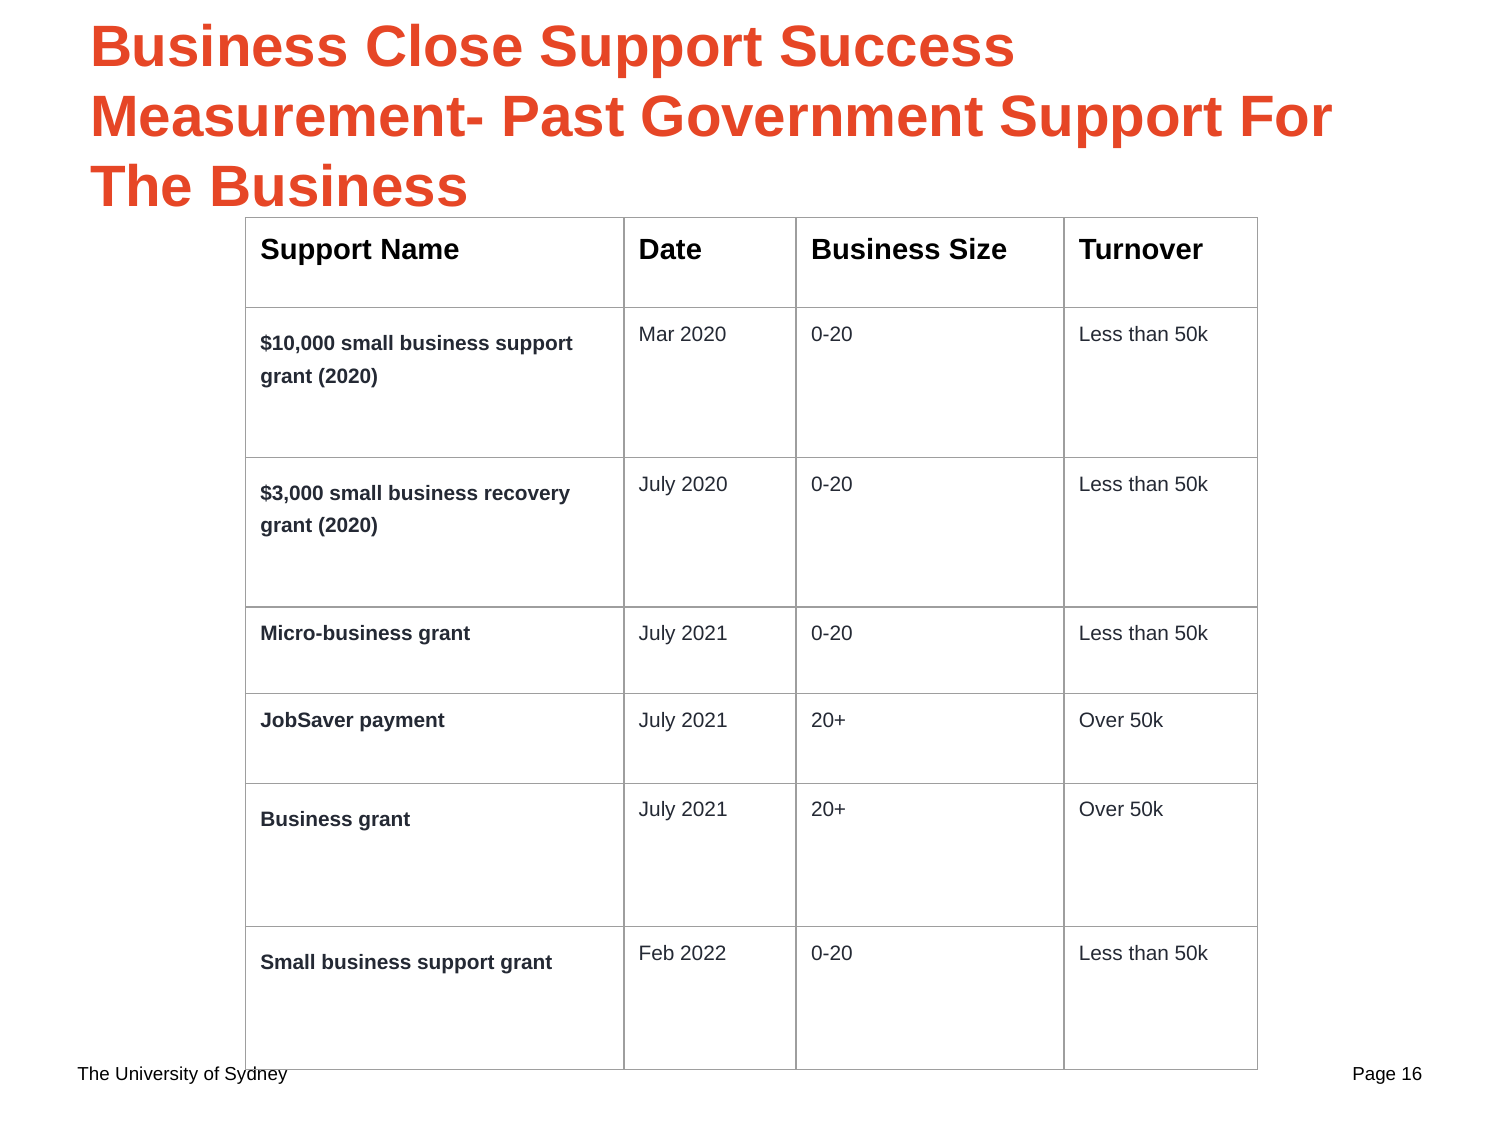

# Business Close Support Success Measurement- Past Government Support For The Business

| Support Name | Date | Business Size | Turnover |
| --- | --- | --- | --- |
| $10,000 small business support grant (2020) | Mar 2020 | 0-20 | Less than 50k |
| $3,000 small business recovery grant (2020) | July 2020 | 0-20 | Less than 50k |
| Micro-business grant | July 2021 | 0-20 | Less than 50k |
| JobSaver payment | July 2021 | 20+ | Over 50k |
| Business grant | July 2021 | 20+ | Over 50k |
| Small business support grant | Feb 2022 | 0-20 | Less than 50k |